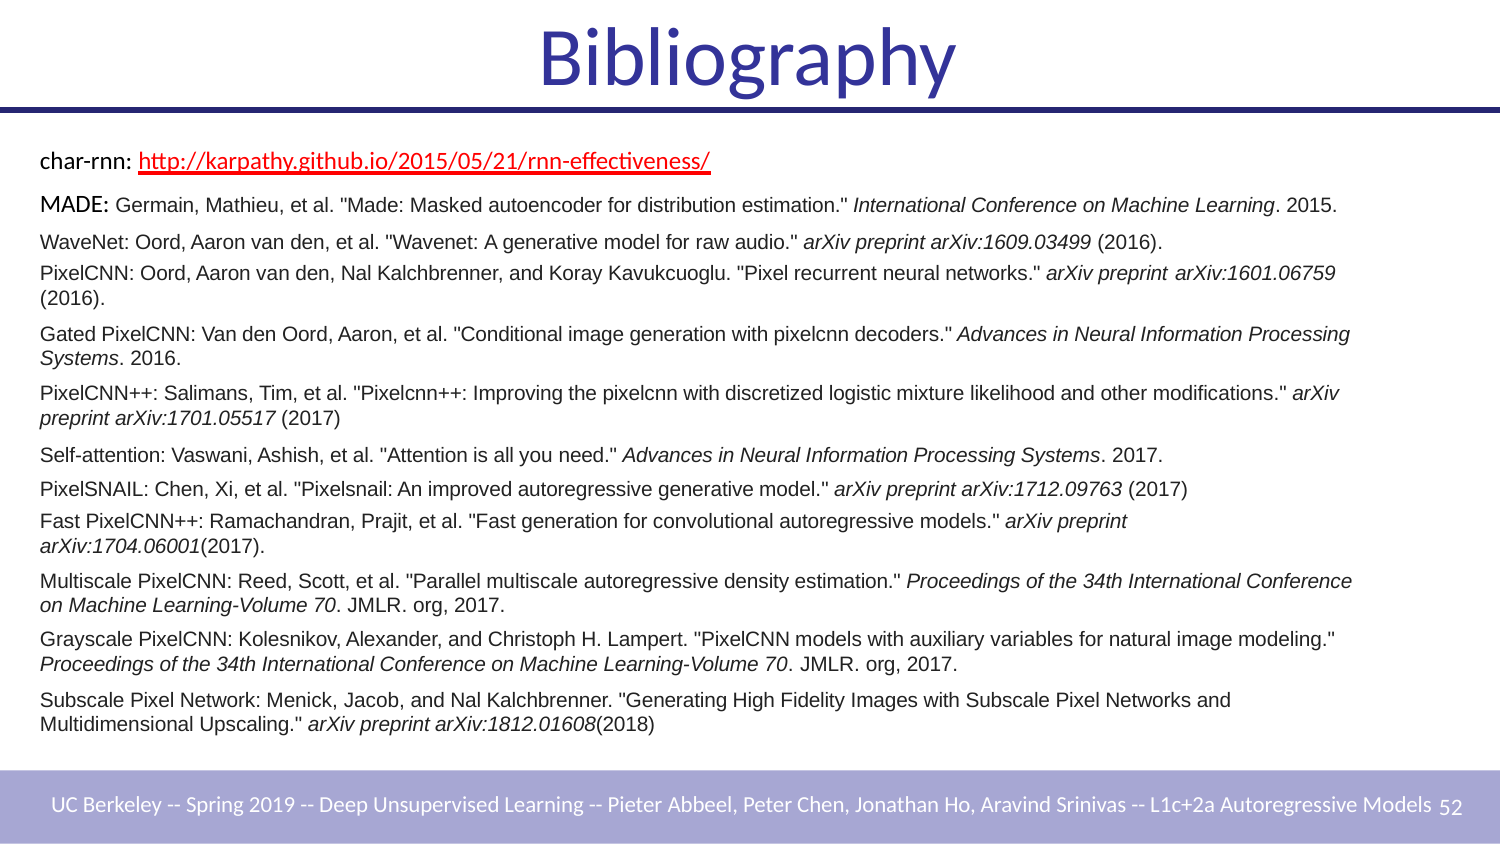

# Bibliography
char-rnn: http://karpathy.github.io/2015/05/21/rnn-effectiveness/
MADE: Germain, Mathieu, et al. "Made: Masked autoencoder for distribution estimation." International Conference on Machine Learning. 2015.  WaveNet: Oord, Aaron van den, et al. "Wavenet: A generative model for raw audio." arXiv preprint arXiv:1609.03499 (2016).
PixelCNN: Oord, Aaron van den, Nal Kalchbrenner, and Koray Kavukcuoglu. "Pixel recurrent neural networks." arXiv preprint arXiv:1601.06759
(2016).
Gated PixelCNN: Van den Oord, Aaron, et al. "Conditional image generation with pixelcnn decoders." Advances in Neural Information Processing  Systems. 2016.
PixelCNN++: Salimans, Tim, et al. "Pixelcnn++: Improving the pixelcnn with discretized logistic mixture likelihood and other modifications." arXiv  preprint arXiv:1701.05517 (2017)
Self-attention: Vaswani, Ashish, et al. "Attention is all you need." Advances in Neural Information Processing Systems. 2017.  PixelSNAIL: Chen, Xi, et al. "Pixelsnail: An improved autoregressive generative model." arXiv preprint arXiv:1712.09763 (2017)
Fast PixelCNN++: Ramachandran, Prajit, et al. "Fast generation for convolutional autoregressive models." arXiv preprint arXiv:1704.06001(2017).
Multiscale PixelCNN: Reed, Scott, et al. "Parallel multiscale autoregressive density estimation." Proceedings of the 34th International Conference  on Machine Learning-Volume 70. JMLR. org, 2017.
Grayscale PixelCNN: Kolesnikov, Alexander, and Christoph H. Lampert. "PixelCNN models with auxiliary variables for natural image modeling."
Proceedings of the 34th International Conference on Machine Learning-Volume 70. JMLR. org, 2017.
Subscale Pixel Network: Menick, Jacob, and Nal Kalchbrenner. "Generating High Fidelity Images with Subscale Pixel Networks and  Multidimensional Upscaling." arXiv preprint arXiv:1812.01608(2018)
UC Berkeley -- Spring 2019 -- Deep Unsupervised Learning -- Pieter Abbeel, Peter Chen, Jonathan Ho, Aravind Srinivas -- L1c+2a Autoregressive Models 52